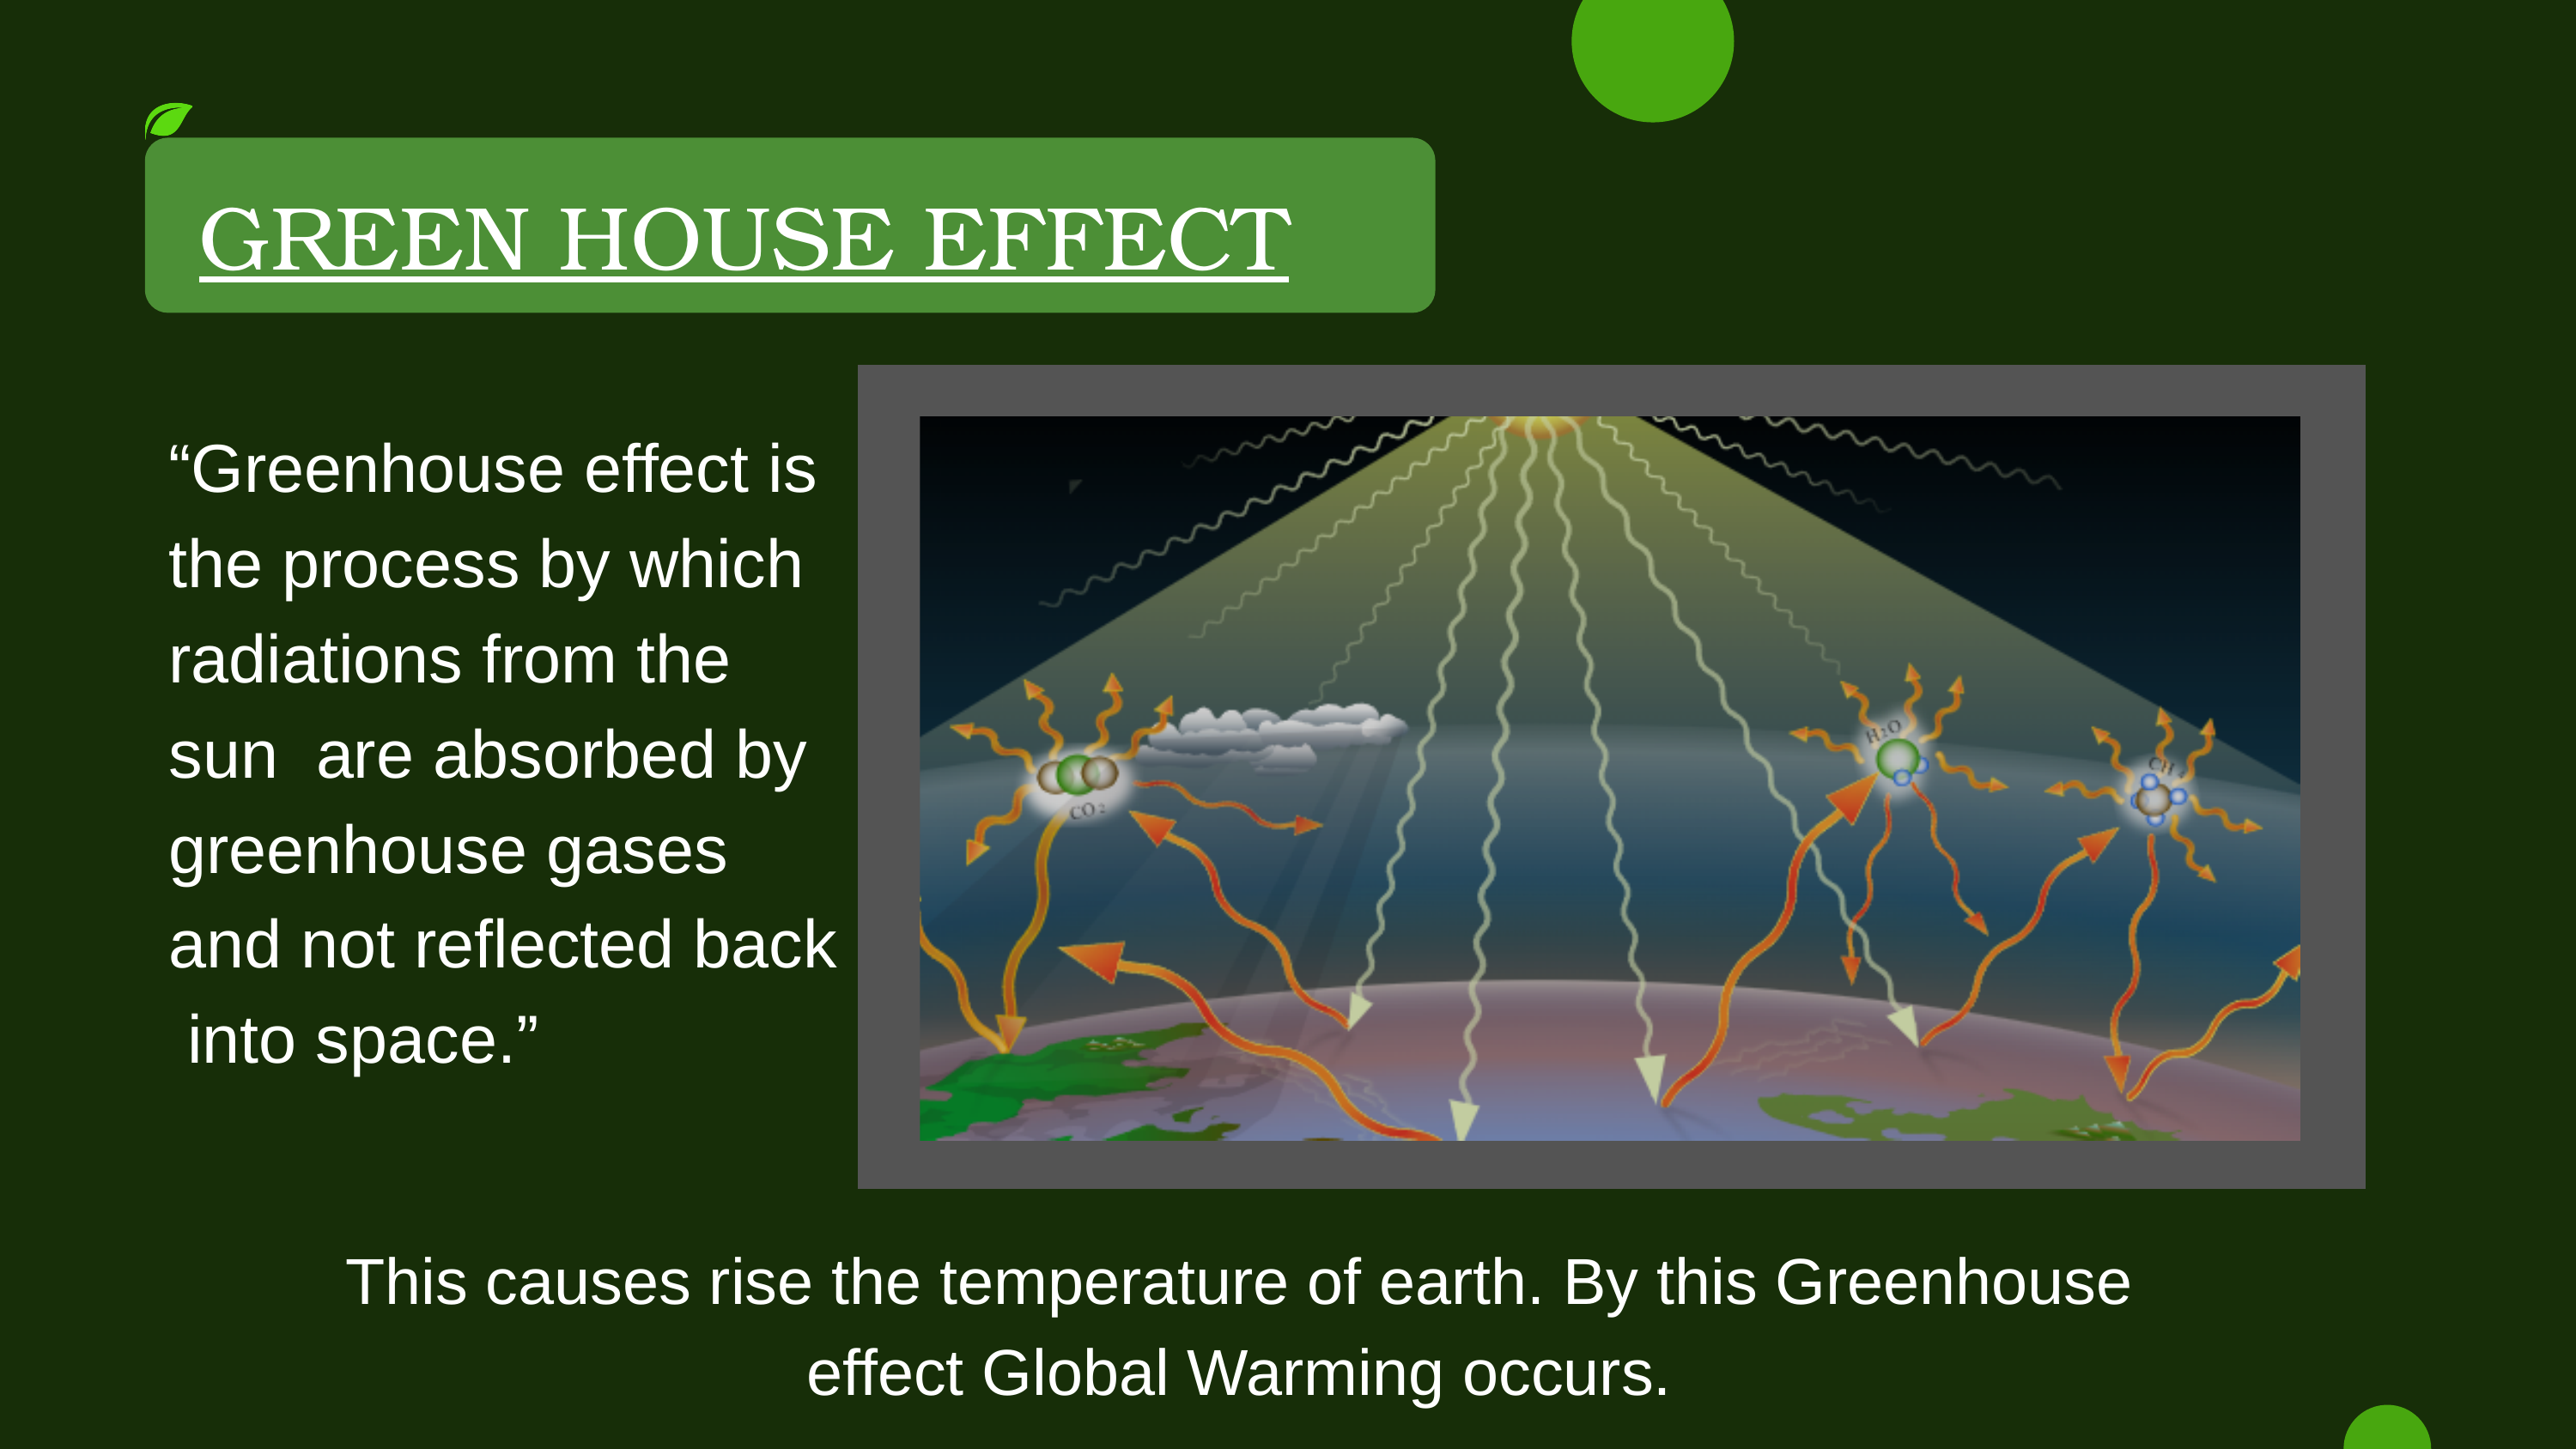

GREEN HOUSE EFFECT

“Greenhouse effect is the process by which radiations from the sun  are absorbed by greenhouse gases and not reflected back  into space.”

This causes rise the temperature of earth. By this Greenhouse effect Global Warming occurs.